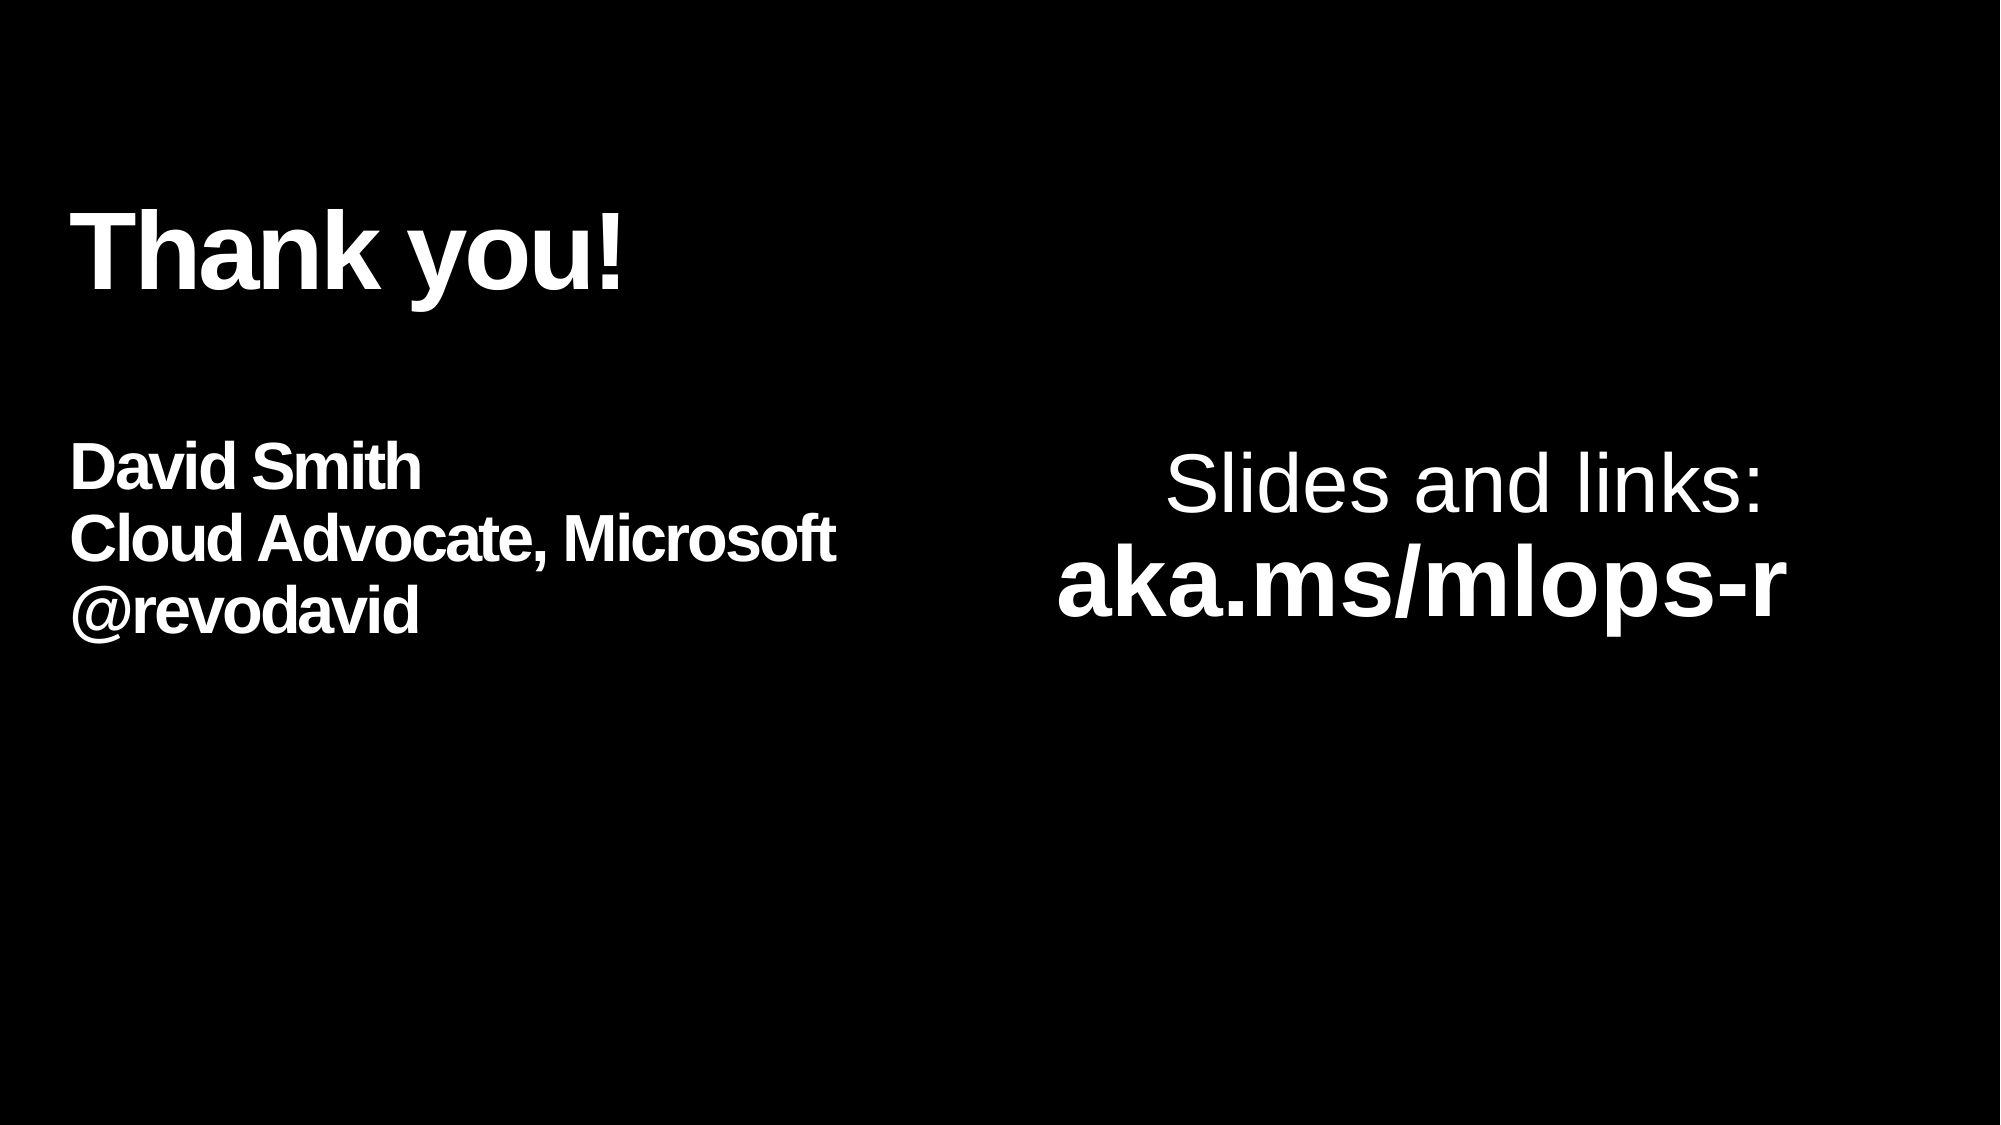

# Thank you! David Smith Cloud Advocate, Microsoft @revodavid
Slides and links:
aka.ms/mlops-r